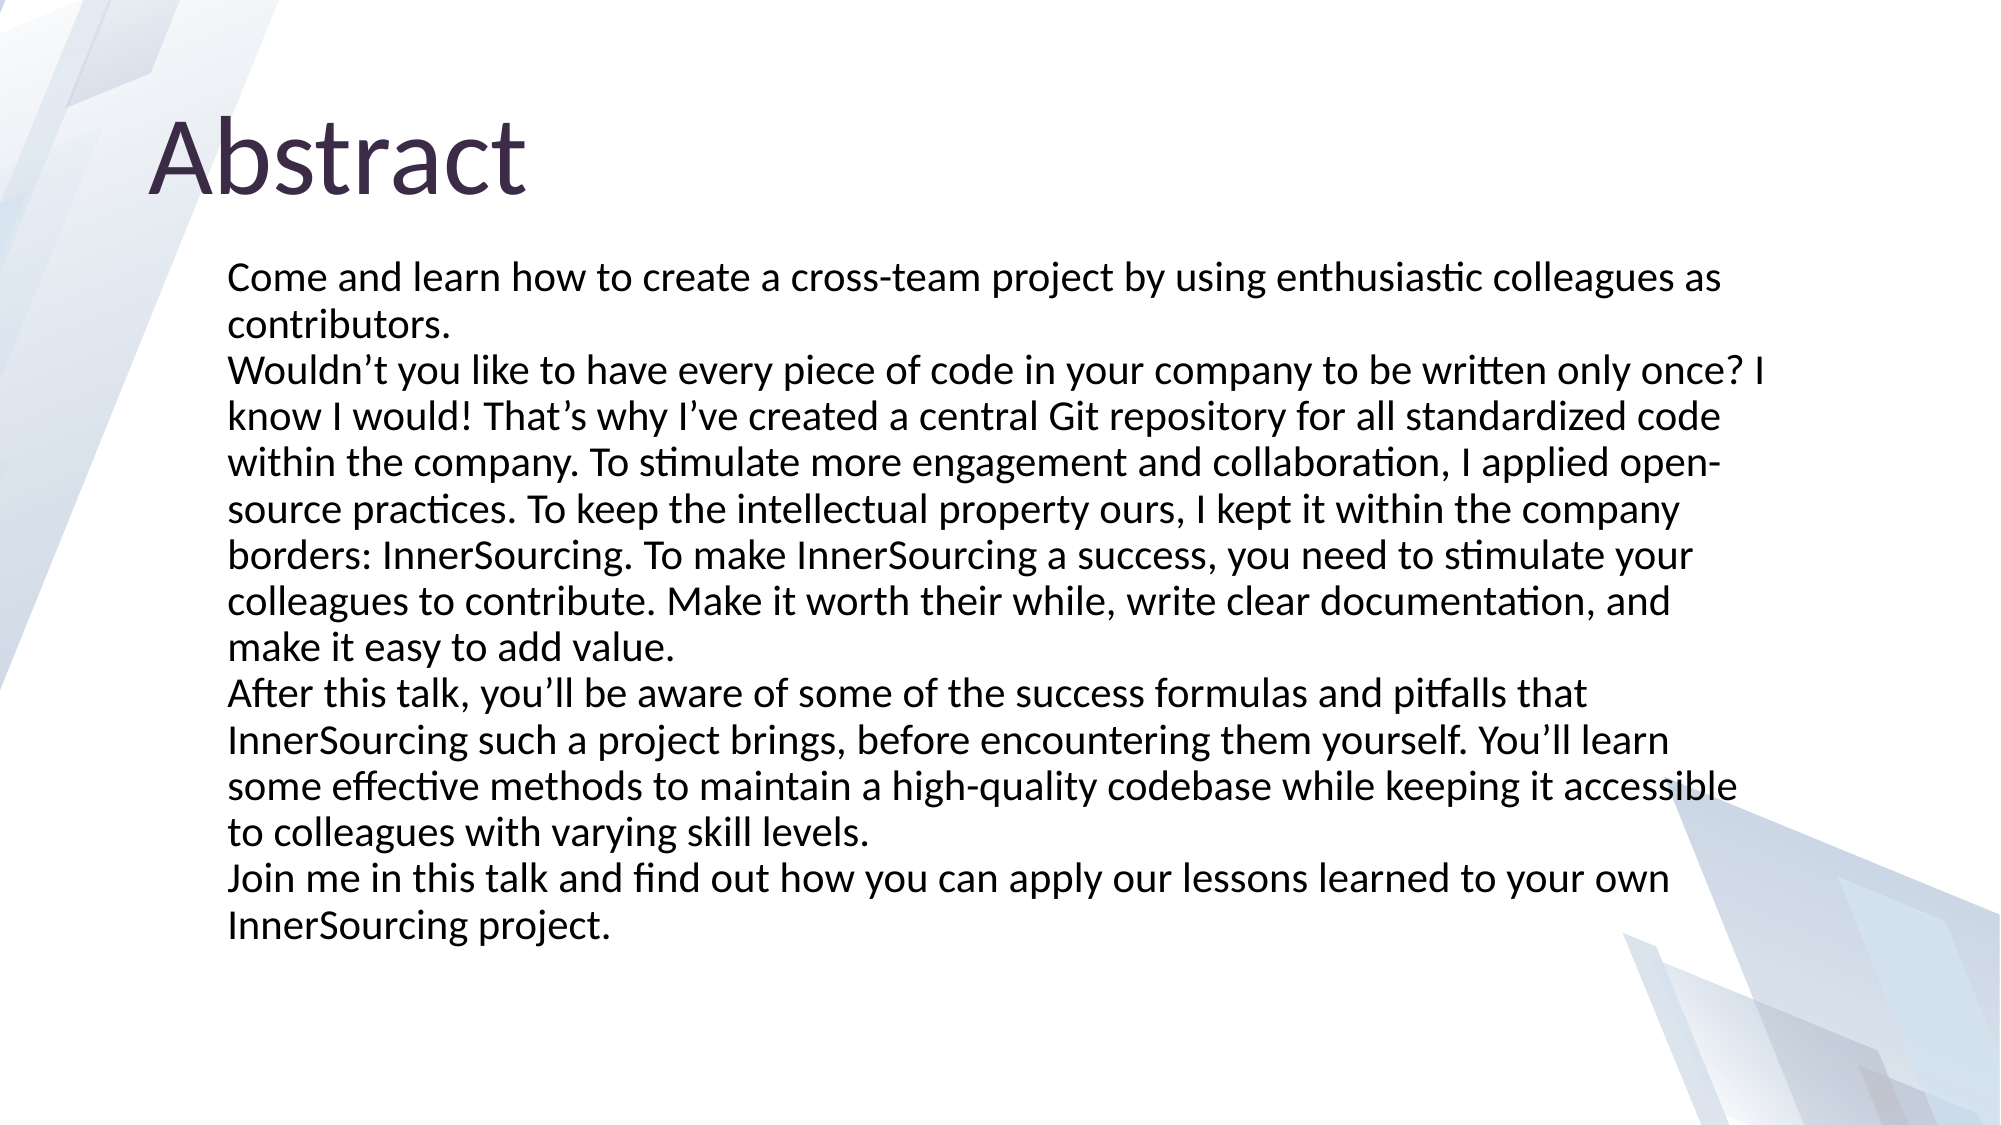

# Abstract
Come and learn how to create a cross-team project by using enthusiastic colleagues as contributors.
Wouldn’t you like to have every piece of code in your company to be written only once? I know I would! That’s why I’ve created a central Git repository for all standardized code within the company. To stimulate more engagement and collaboration, I applied open-source practices. To keep the intellectual property ours, I kept it within the company borders: InnerSourcing. To make InnerSourcing a success, you need to stimulate your colleagues to contribute. Make it worth their while, write clear documentation, and make it easy to add value.
After this talk, you’ll be aware of some of the success formulas and pitfalls that InnerSourcing such a project brings, before encountering them yourself. You’ll learn some effective methods to maintain a high-quality codebase while keeping it accessible to colleagues with varying skill levels.
Join me in this talk and find out how you can apply our lessons learned to your own InnerSourcing project.